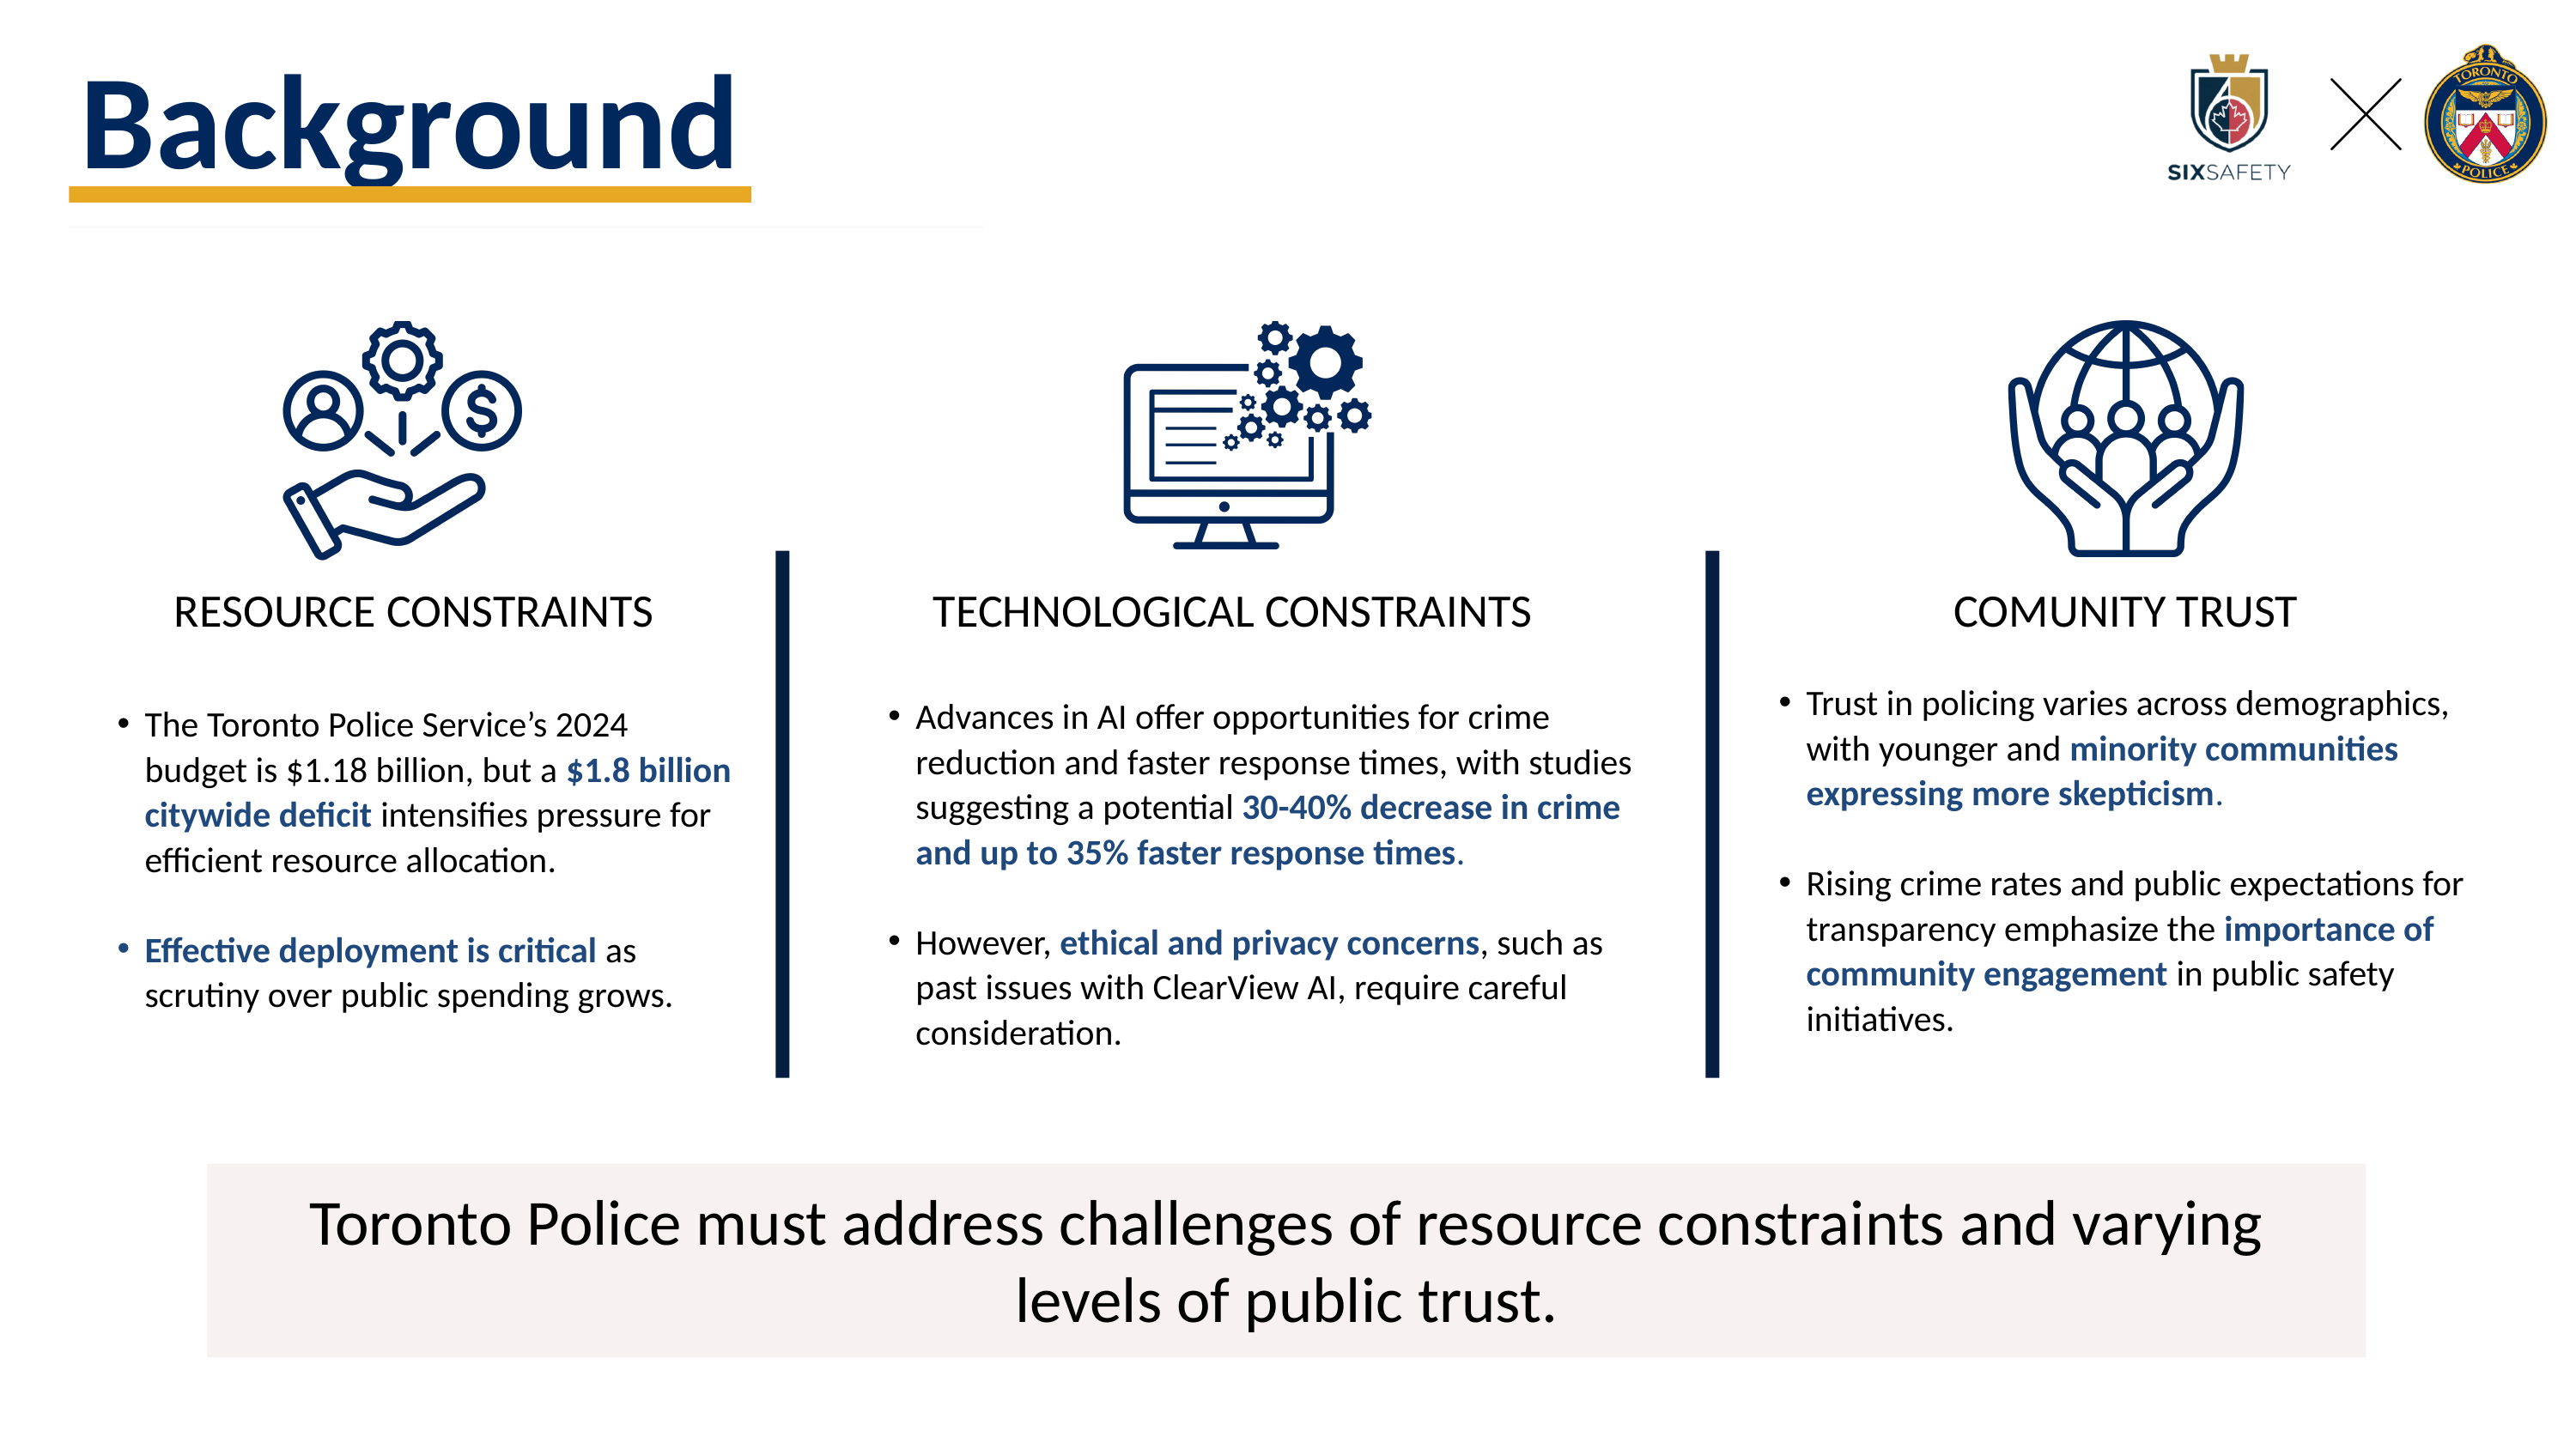

Background

RESOURCE CONSTRAINTS
TECHNOLOGICAL CONSTRAINTS
COMUNITY TRUST
Trust in policing varies across demographics, with younger and minority communities expressing more skepticism.

Rising crime rates and public expectations for transparency emphasize the importance of community engagement in public safety initiatives.
Advances in AI offer opportunities for crime reduction and faster response times, with studies suggesting a potential 30-40% decrease in crime and up to 35% faster response times.

However, ethical and privacy concerns, such as past issues with ClearView AI, require careful consideration.
The Toronto Police Service’s 2024 budget is $1.18 billion, but a $1.8 billion citywide deficit intensifies pressure for efficient resource allocation.

Effective deployment is critical as scrutiny over public spending grows.

Toronto Police must address challenges of resource constraints and varying levels of public trust.